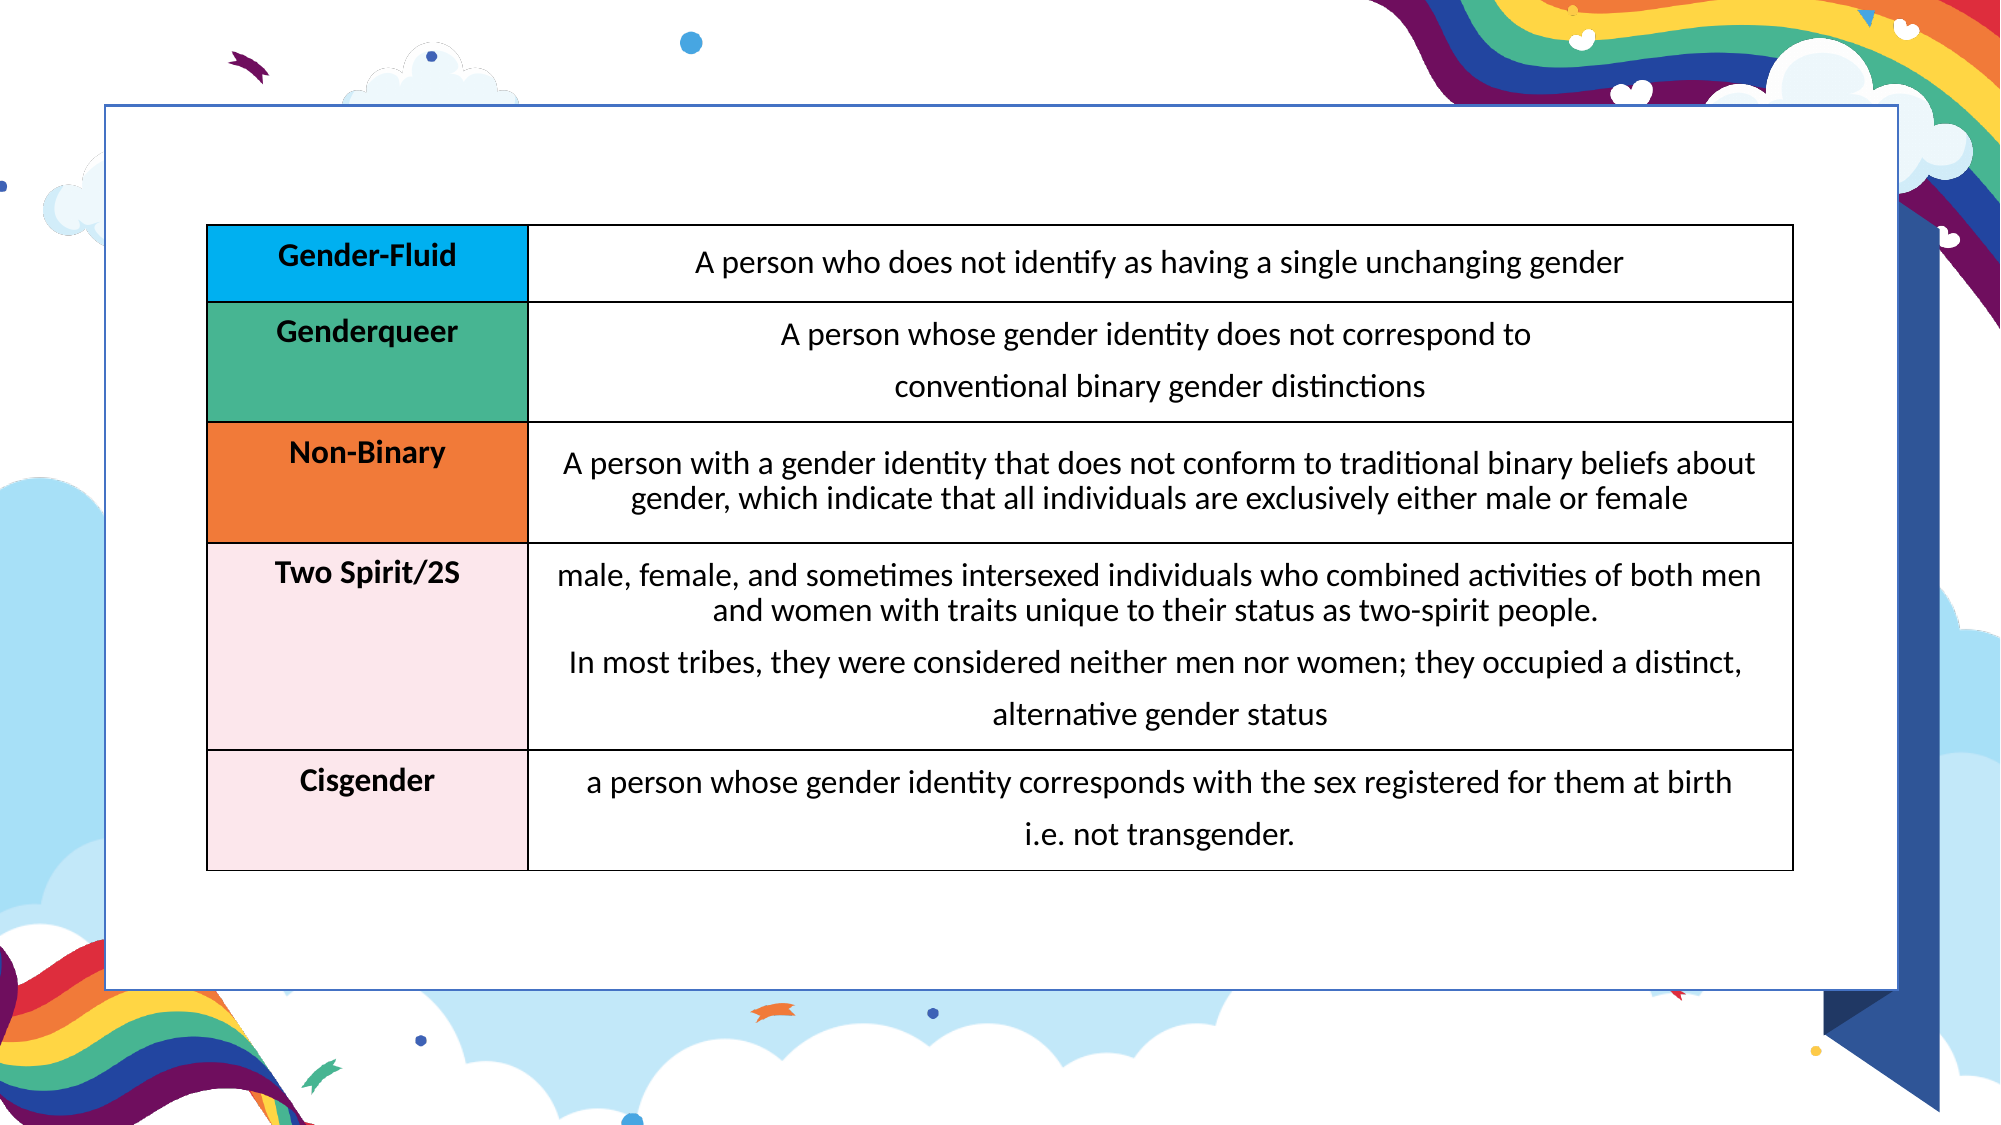

| Gender-Fluid | A person who does not identify as having a single unchanging gender |
| --- | --- |
| Genderqueer | A person whose gender identity does not correspond to conventional binary gender distinctions |
| Non-Binary | A person with a gender identity that does not conform to traditional binary beliefs about gender, which indicate that all individuals are exclusively either male or female |
| Two Spirit/2S | male, female, and sometimes intersexed individuals who combined activities of both men and women with traits unique to their status as two-spirit people. In most tribes, they were considered neither men nor women; they occupied a distinct, alternative gender status |
| Cisgender | a person whose gender identity corresponds with the sex registered for them at birth i.e. not transgender. |